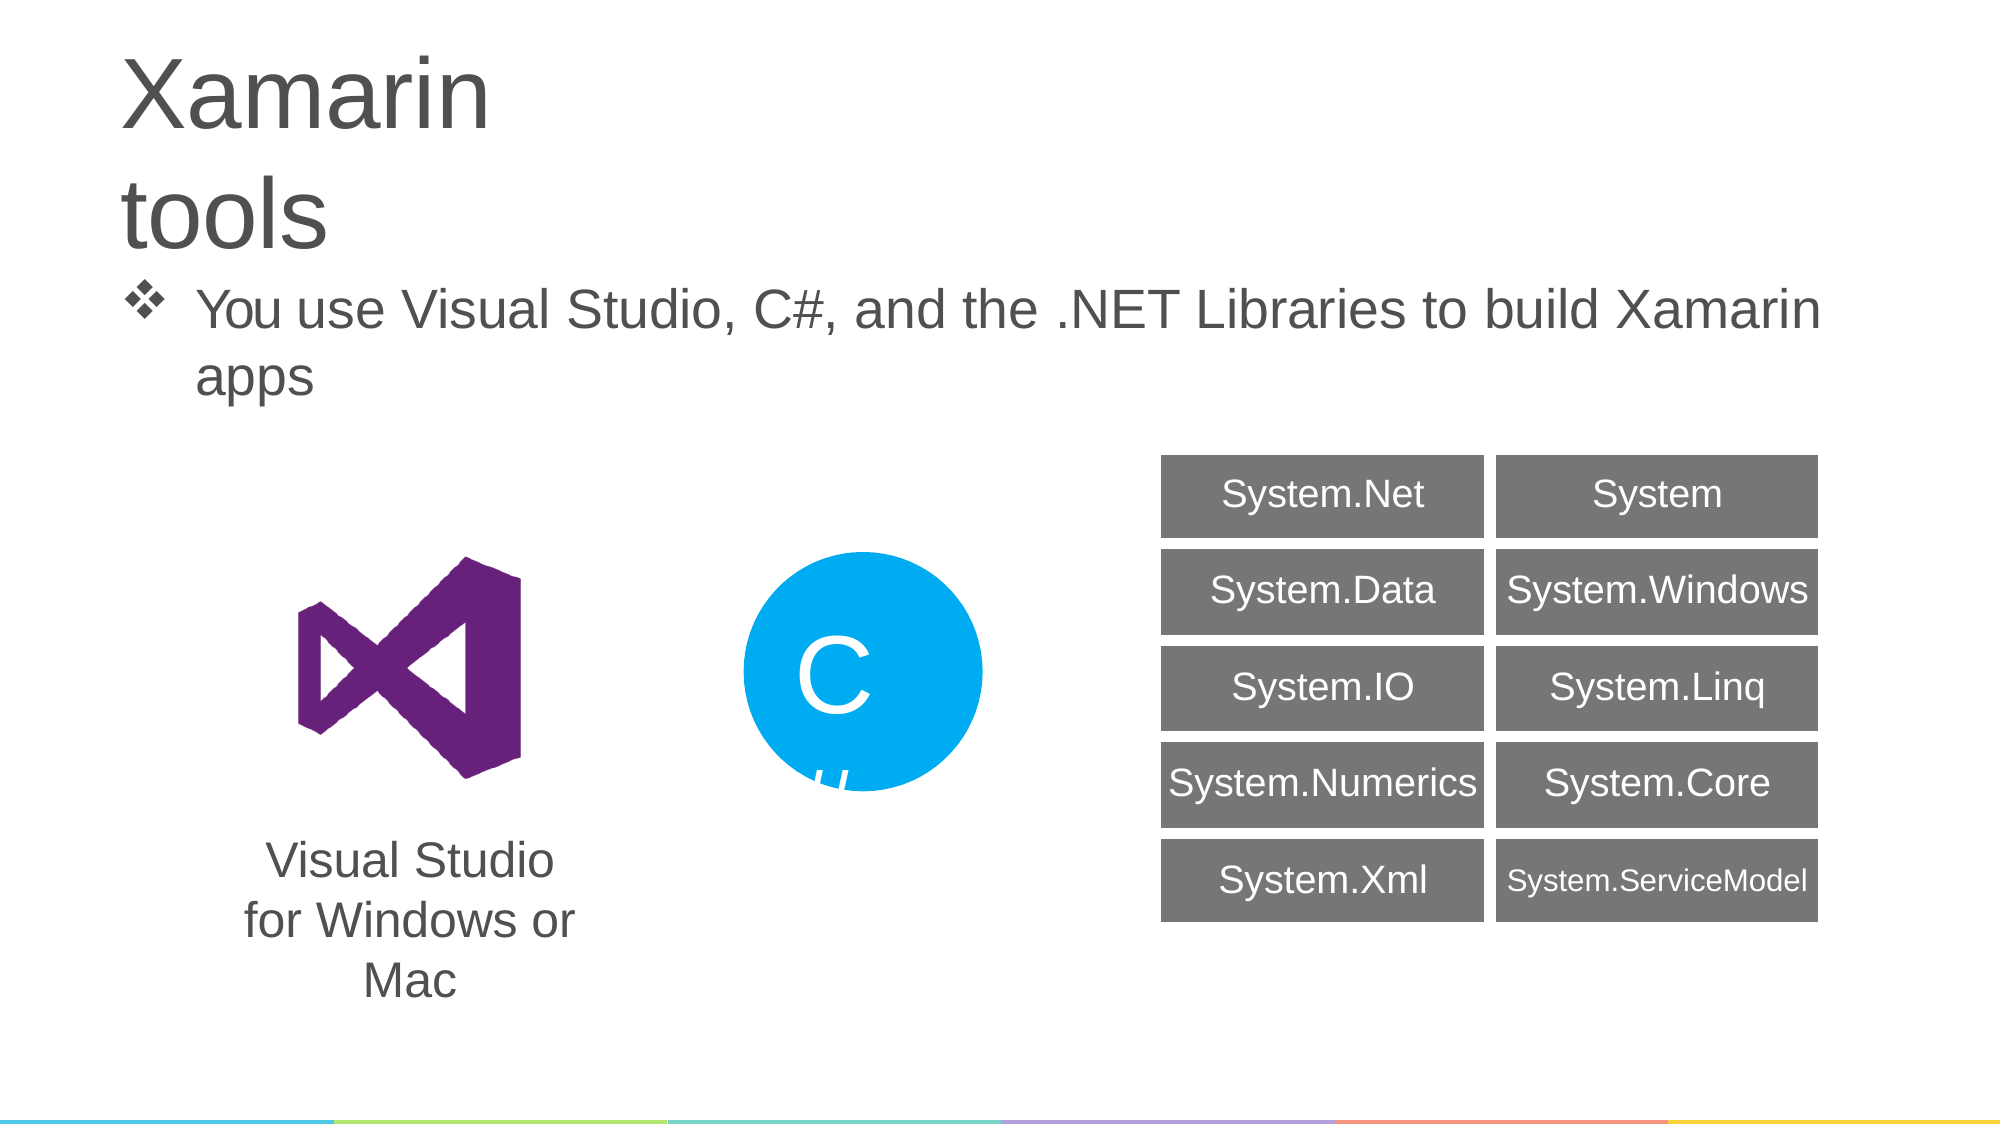

# Xamarin tools
You use Visual Studio, C#, and the .NET Libraries to build Xamarin apps
| System.Net | System |
| --- | --- |
| System.Data | System.Windows |
| System.IO | System.Linq |
| System.Numerics | System.Core |
| System.Xml | System.ServiceModel |

C#
Visual Studio
for Windows or Mac